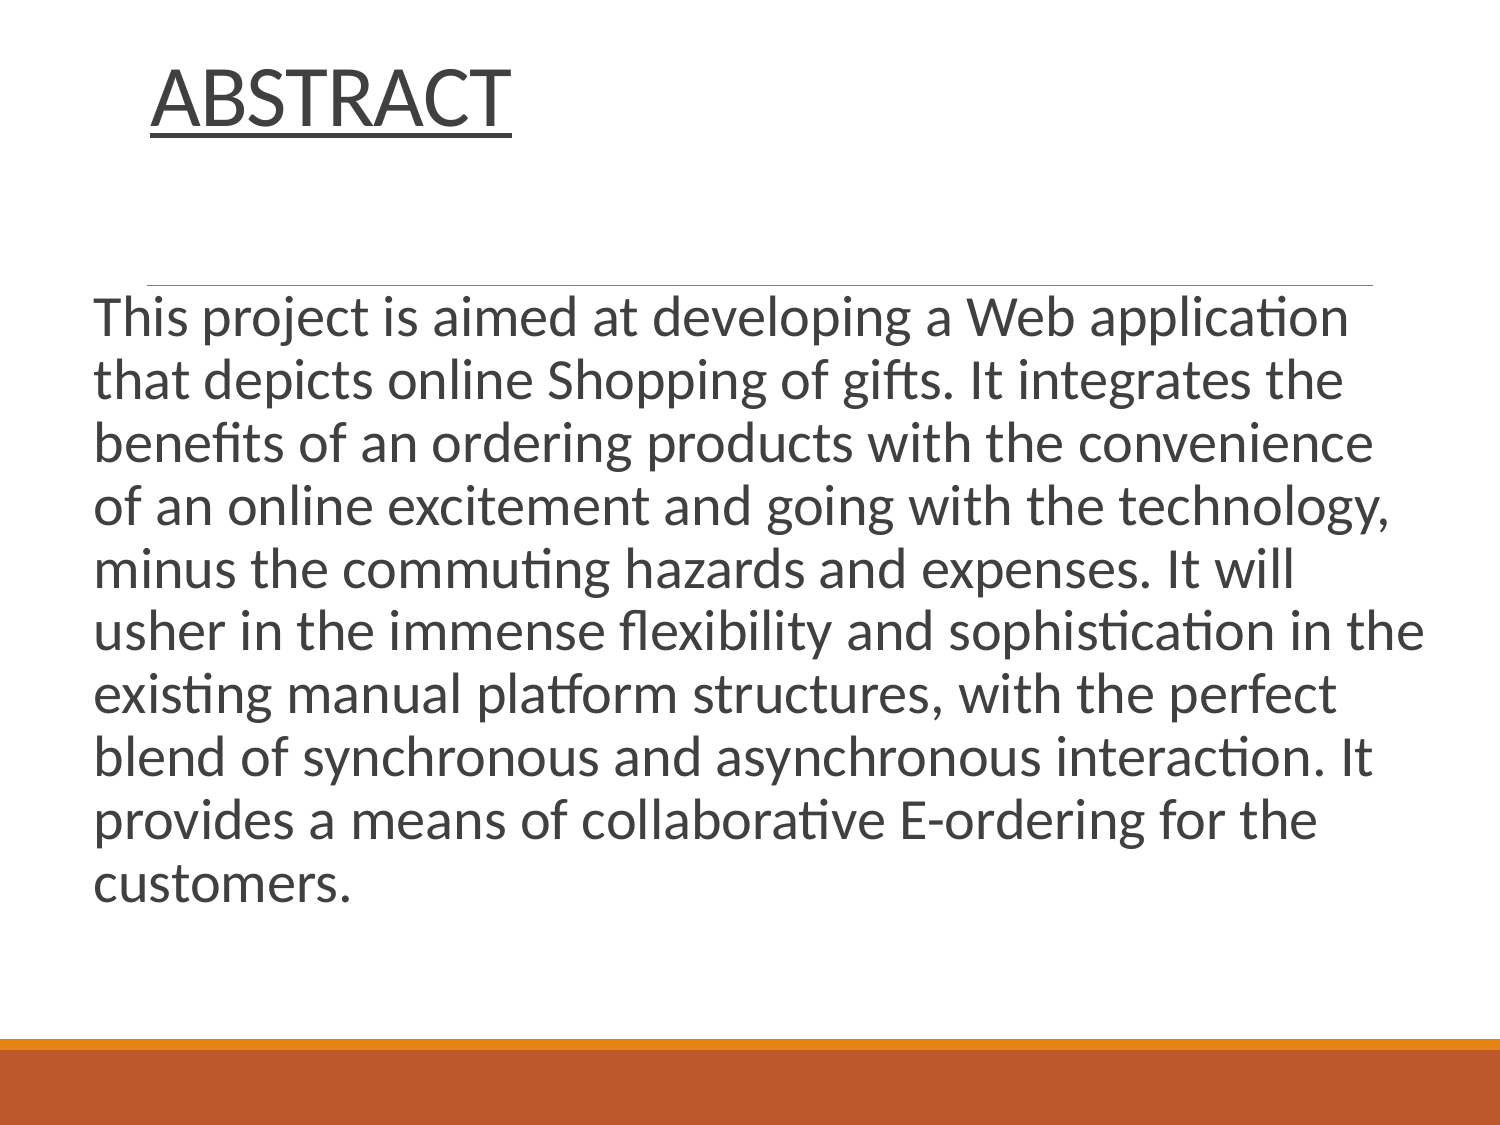

# ABSTRACT
This project is aimed at developing a Web application that depicts online Shopping of gifts. It integrates the benefits of an ordering products with the convenience of an online excitement and going with the technology, minus the commuting hazards and expenses. It will usher in the immense flexibility and sophistication in the existing manual platform structures, with the perfect blend of synchronous and asynchronous interaction. It provides a means of collaborative E-ordering for the customers.